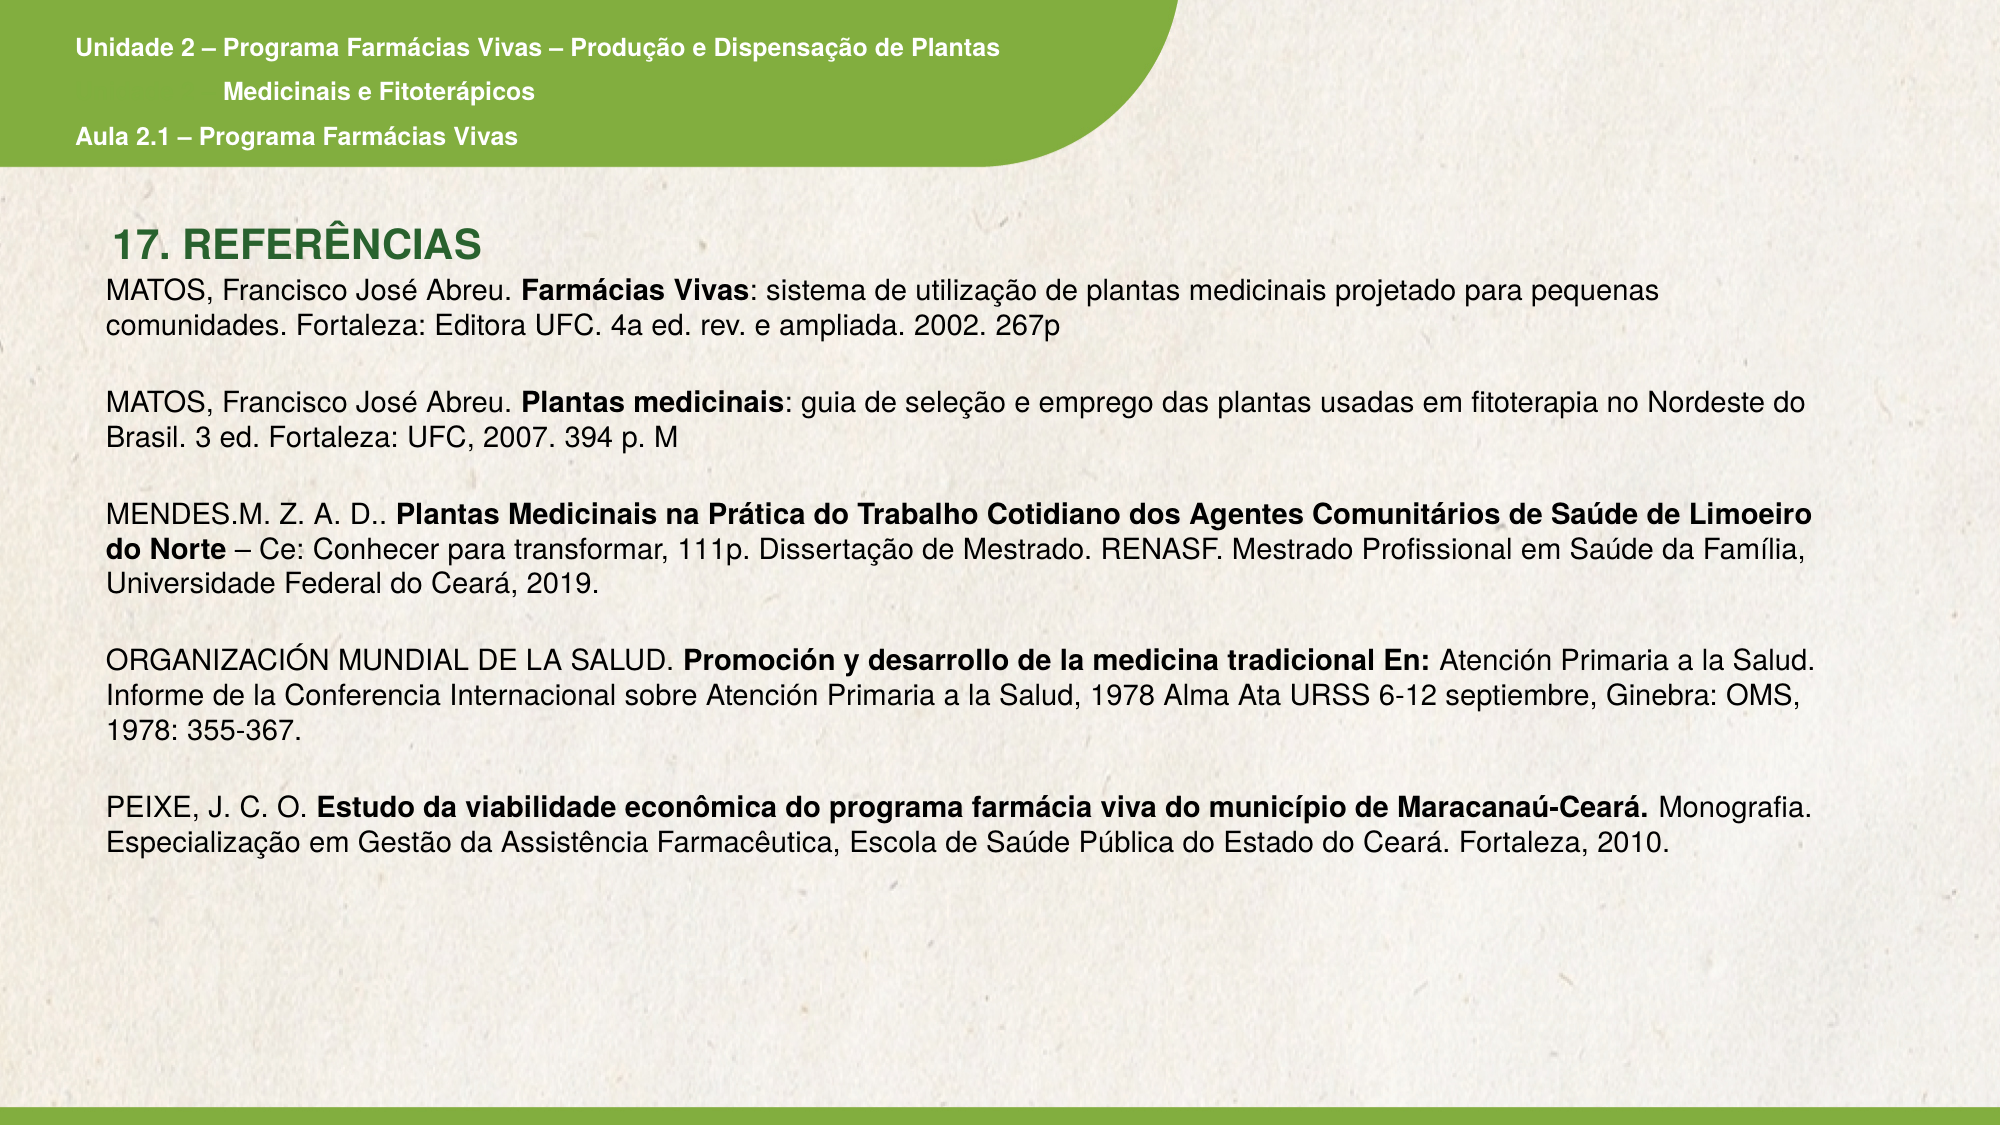

17. REFERÊNCIAS
MATOS, Francisco José Abreu. Farmácias Vivas: sistema de utilização de plantas medicinais projetado para pequenas comunidades. Fortaleza: Editora UFC. 4a ed. rev. e ampliada. 2002. 267p
MATOS, Francisco José Abreu. Plantas medicinais: guia de seleção e emprego das plantas usadas em fitoterapia no Nordeste do Brasil. 3 ed. Fortaleza: UFC, 2007. 394 p. M
MENDES.M. Z. A. D.. Plantas Medicinais na Prática do Trabalho Cotidiano dos Agentes Comunitários de Saúde de Limoeiro do Norte – Ce: Conhecer para transformar, 111p. Dissertação de Mestrado. RENASF. Mestrado Profissional em Saúde da Família,  Universidade Federal do Ceará, 2019.
ORGANIZACIÓN MUNDIAL DE LA SALUD. Promoción y desarrollo de la medicina tradicional En: Atención Primaria a la Salud. Informe de la Conferencia Internacional sobre Atención Primaria a la Salud, 1978 Alma Ata URSS 6-12 septiembre, Ginebra: OMS, 1978: 355-367.
PEIXE, J. C. O. Estudo da viabilidade econômica do programa farmácia viva do município de Maracanaú-Ceará. Monografia. Especialização em Gestão da Assistência Farmacêutica, Escola de Saúde Pública do Estado do Ceará. Fortaleza, 2010.